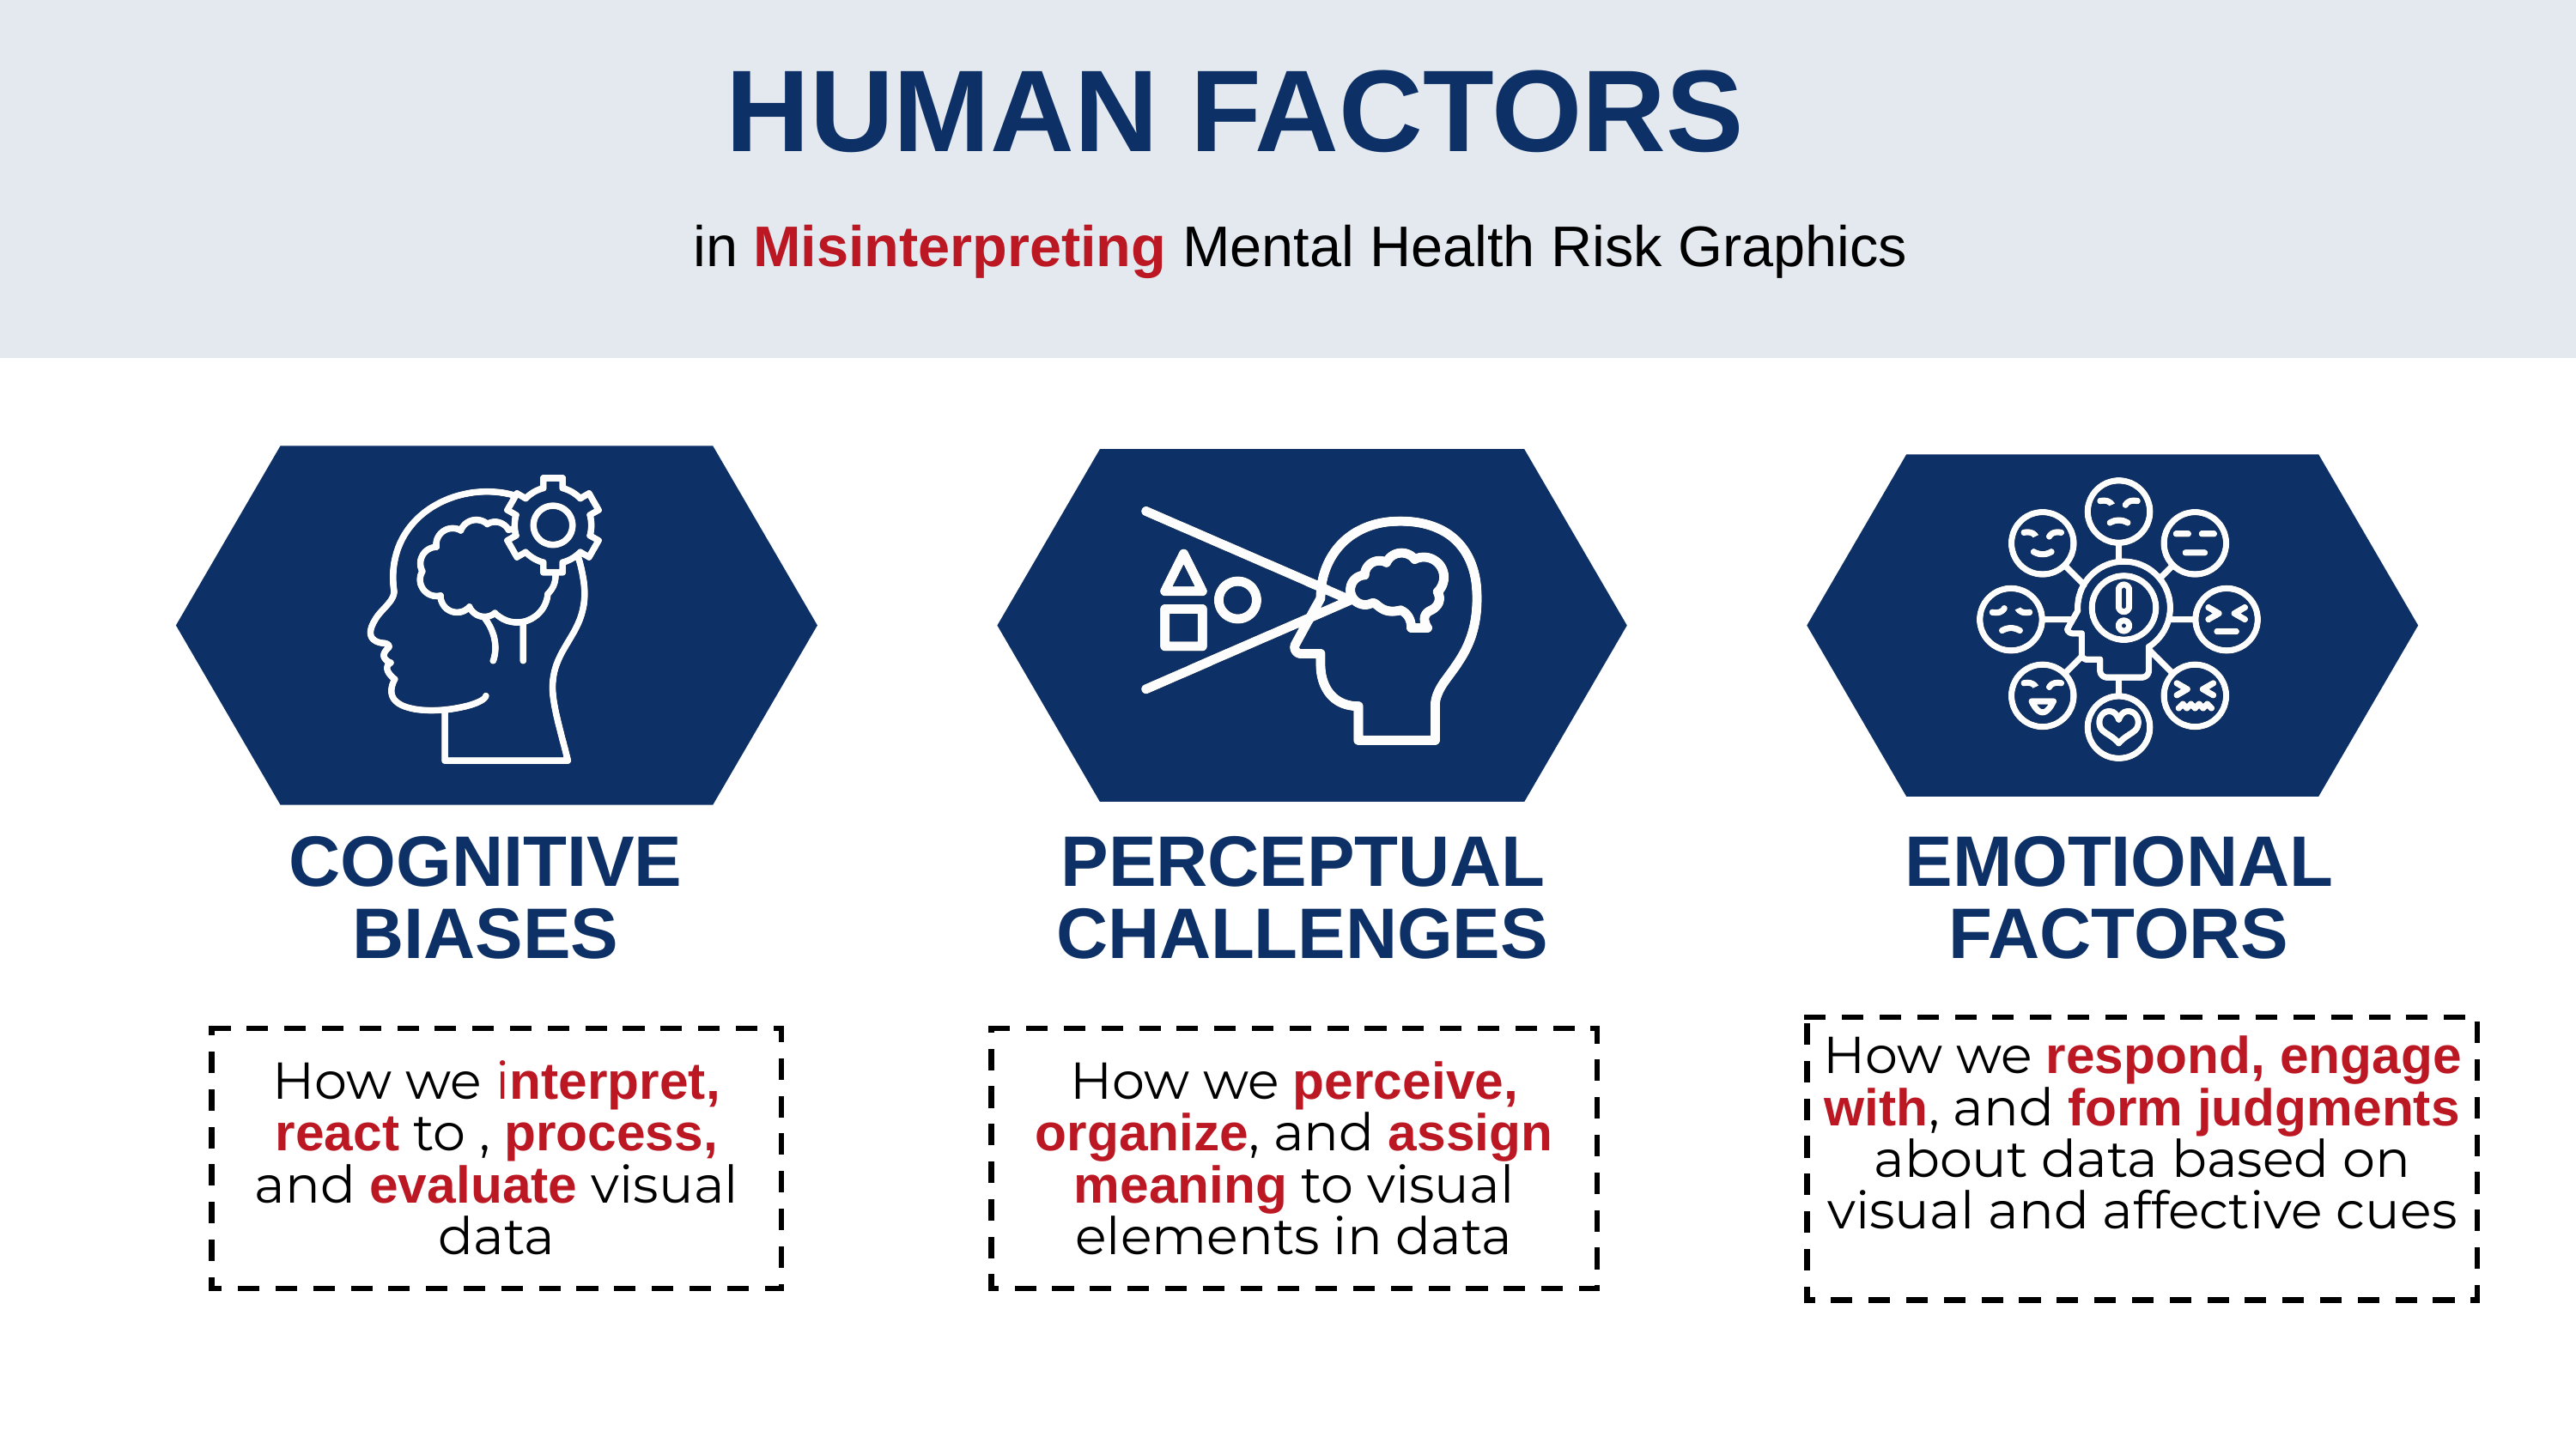

HUMAN FACTORS
in Misinterpreting Mental Health Risk Graphics

COGNITIVE BIASES
PERCEPTUAL CHALLENGES
EMOTIONAL FACTORS

How we respond, engage with, and form judgments about data based on visual and affective cues

How we interpret, react to , process, and evaluate visual data

How we perceive, organize, and assign meaning to visual elements in data